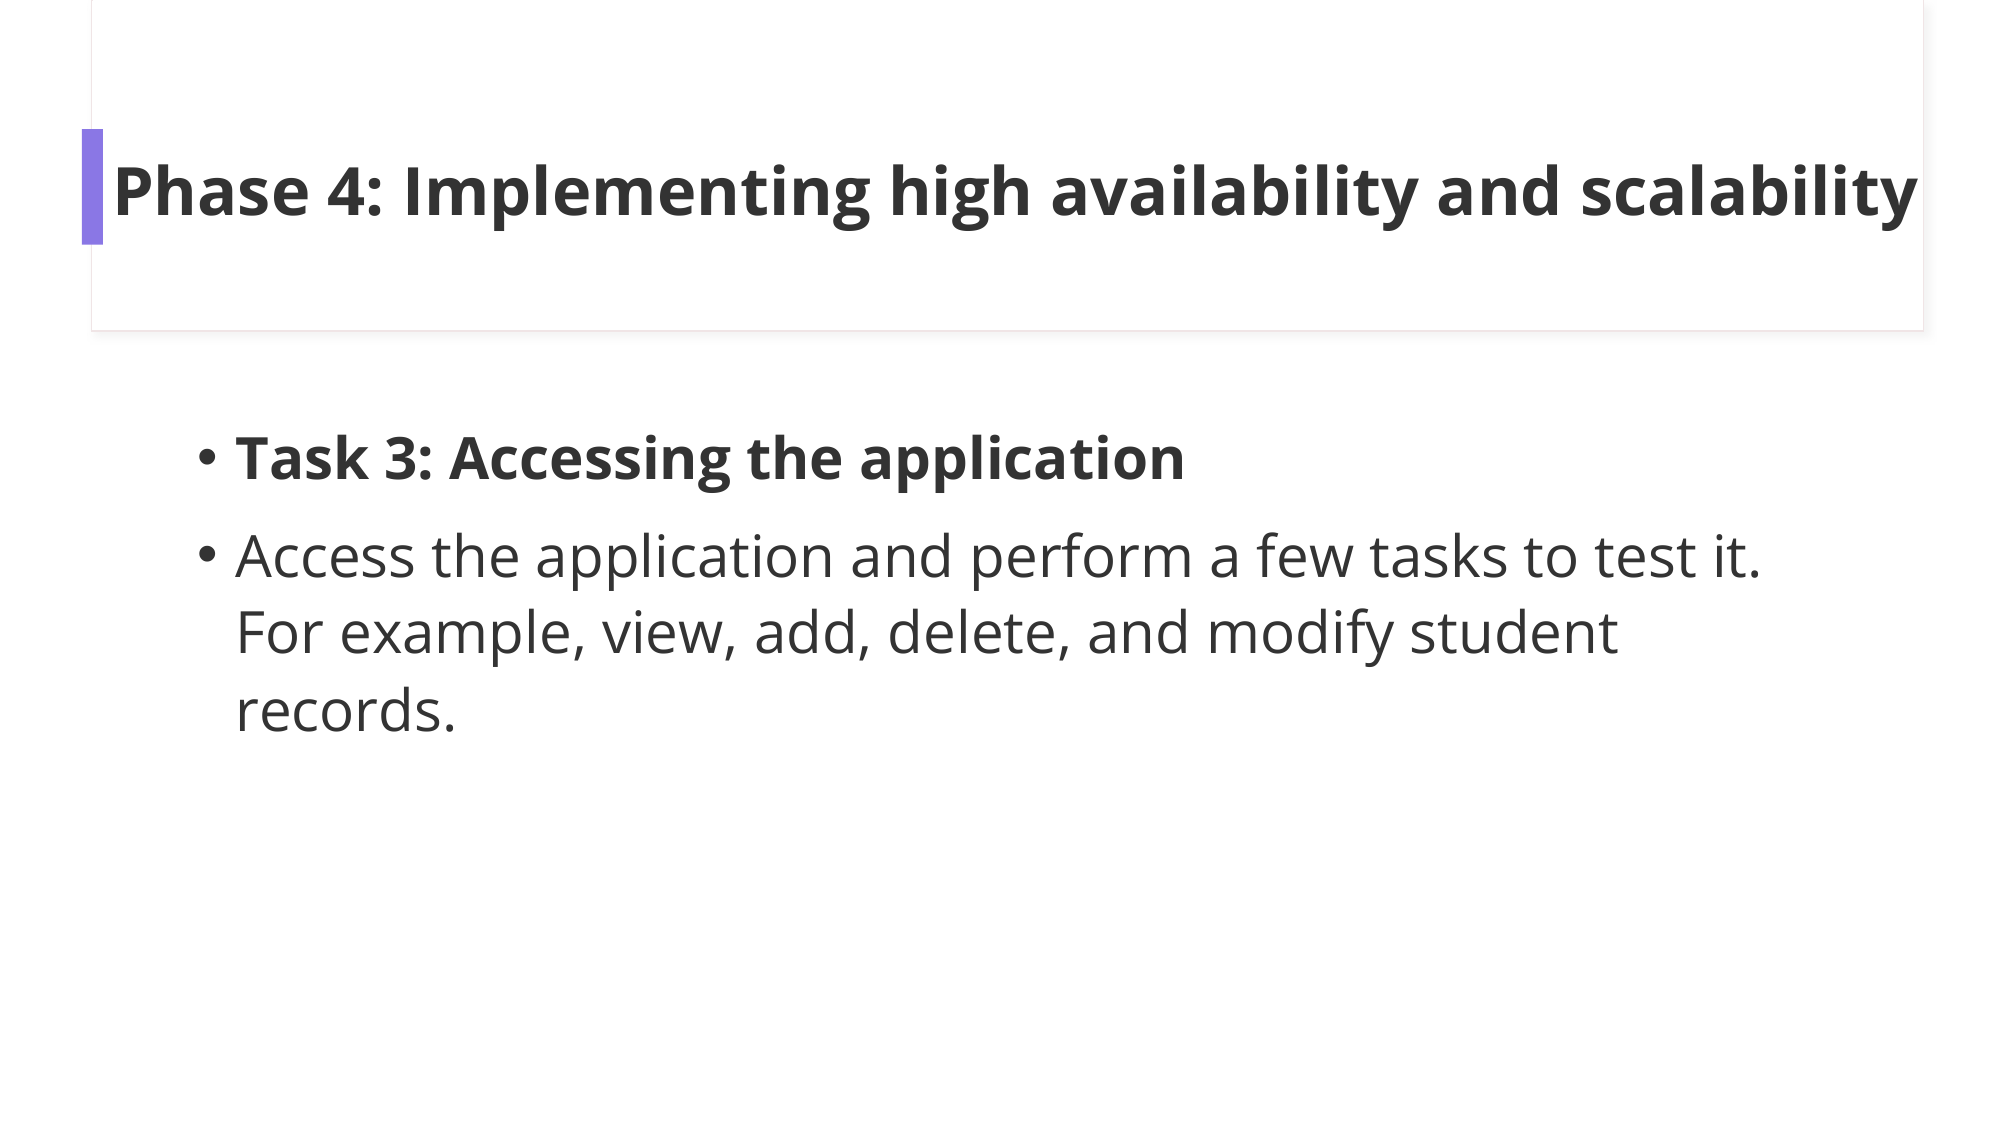

# Phase 4: Implementing high availability and scalability
Task 3: Accessing the application
Access the application and perform a few tasks to test it. For example, view, add, delete, and modify student records.